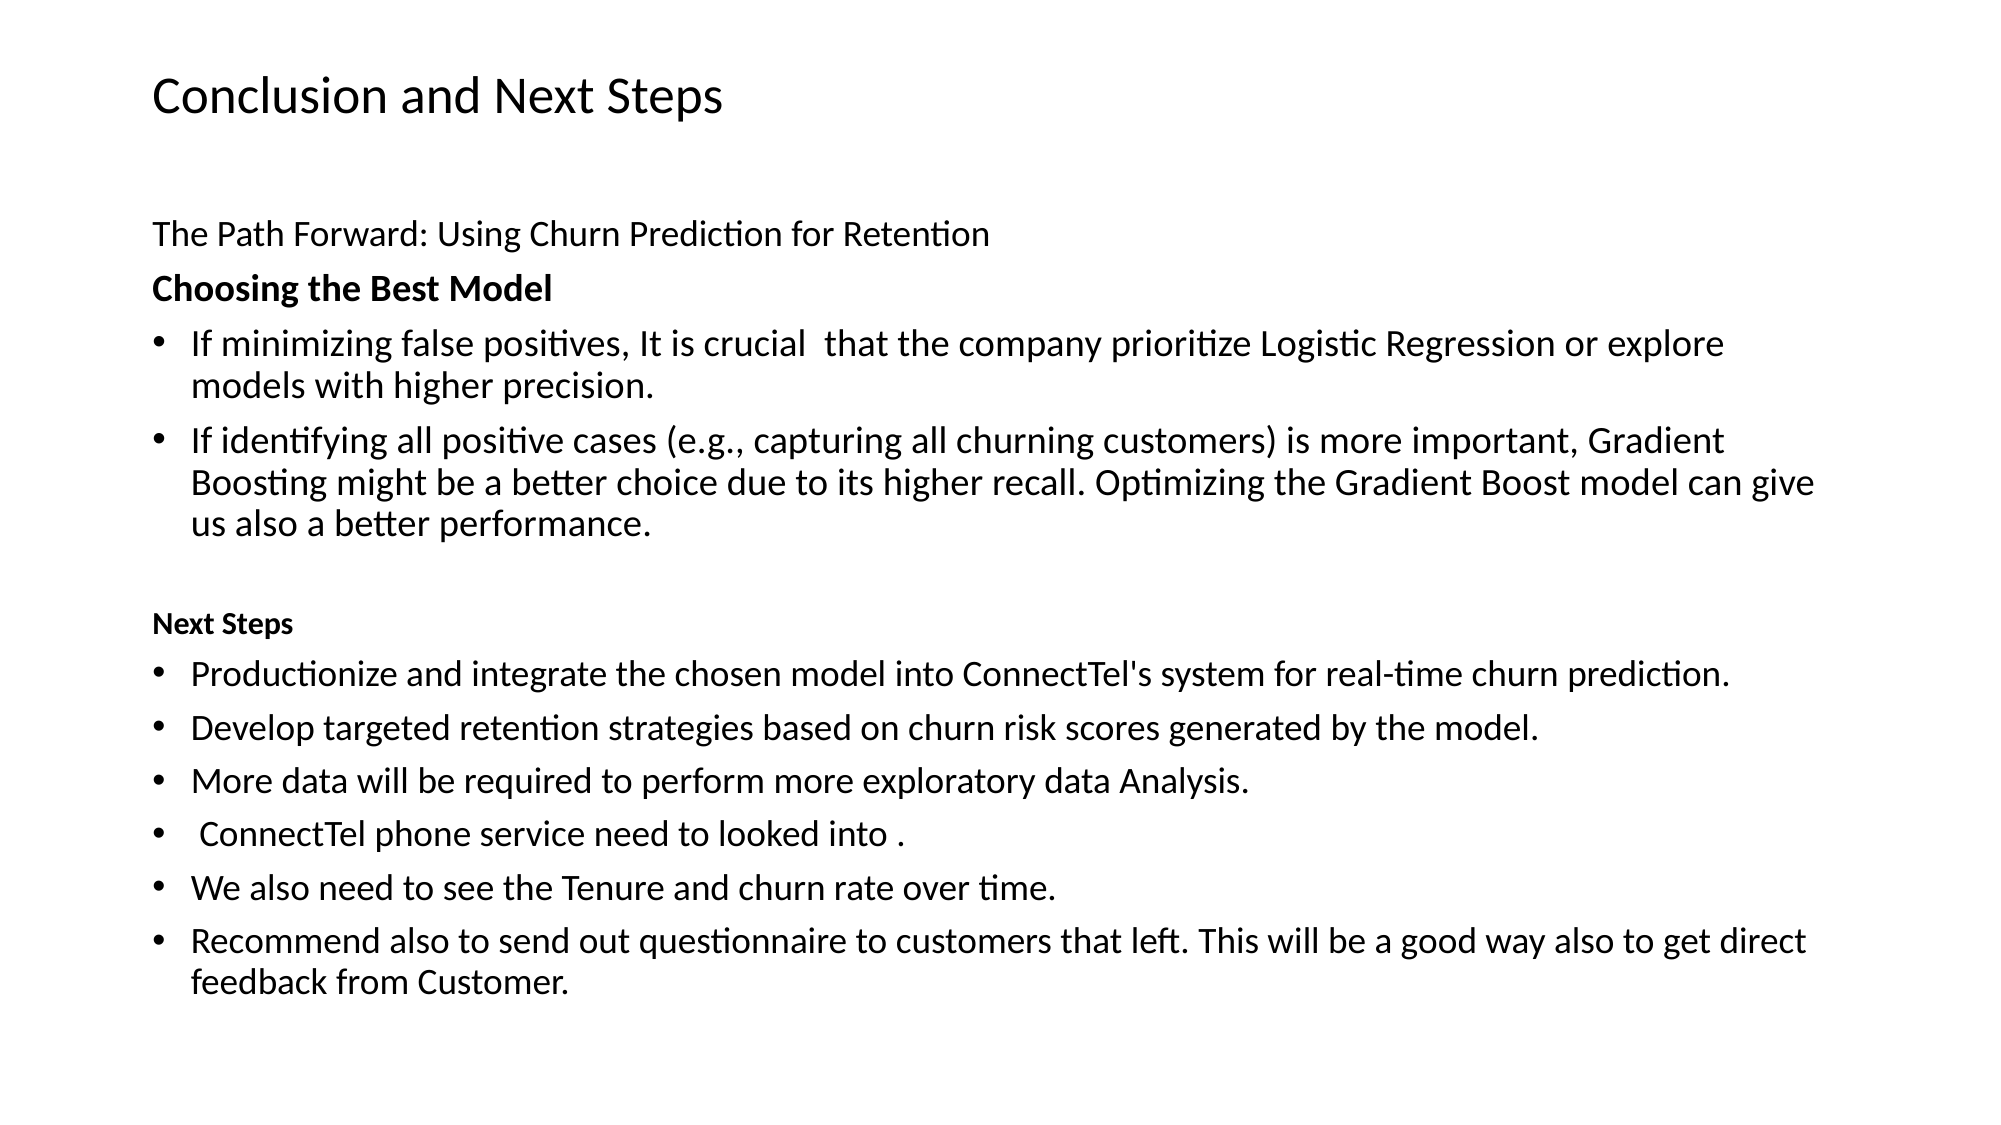

# Conclusion and Next Steps
The Path Forward: Using Churn Prediction for Retention
Choosing the Best Model
If minimizing false positives, It is crucial  that the company prioritize Logistic Regression or explore models with higher precision.
If identifying all positive cases (e.g., capturing all churning customers) is more important, Gradient Boosting might be a better choice due to its higher recall. Optimizing the Gradient Boost model can give us also a better performance.

Next Steps
Productionize and integrate the chosen model into ConnectTel's system for real-time churn prediction.
Develop targeted retention strategies based on churn risk scores generated by the model.
More data will be required to perform more exploratory data Analysis.
 ConnectTel phone service need to looked into .
We also need to see the Tenure and churn rate over time.
Recommend also to send out questionnaire to customers that left. This will be a good way also to get direct feedback from Customer.